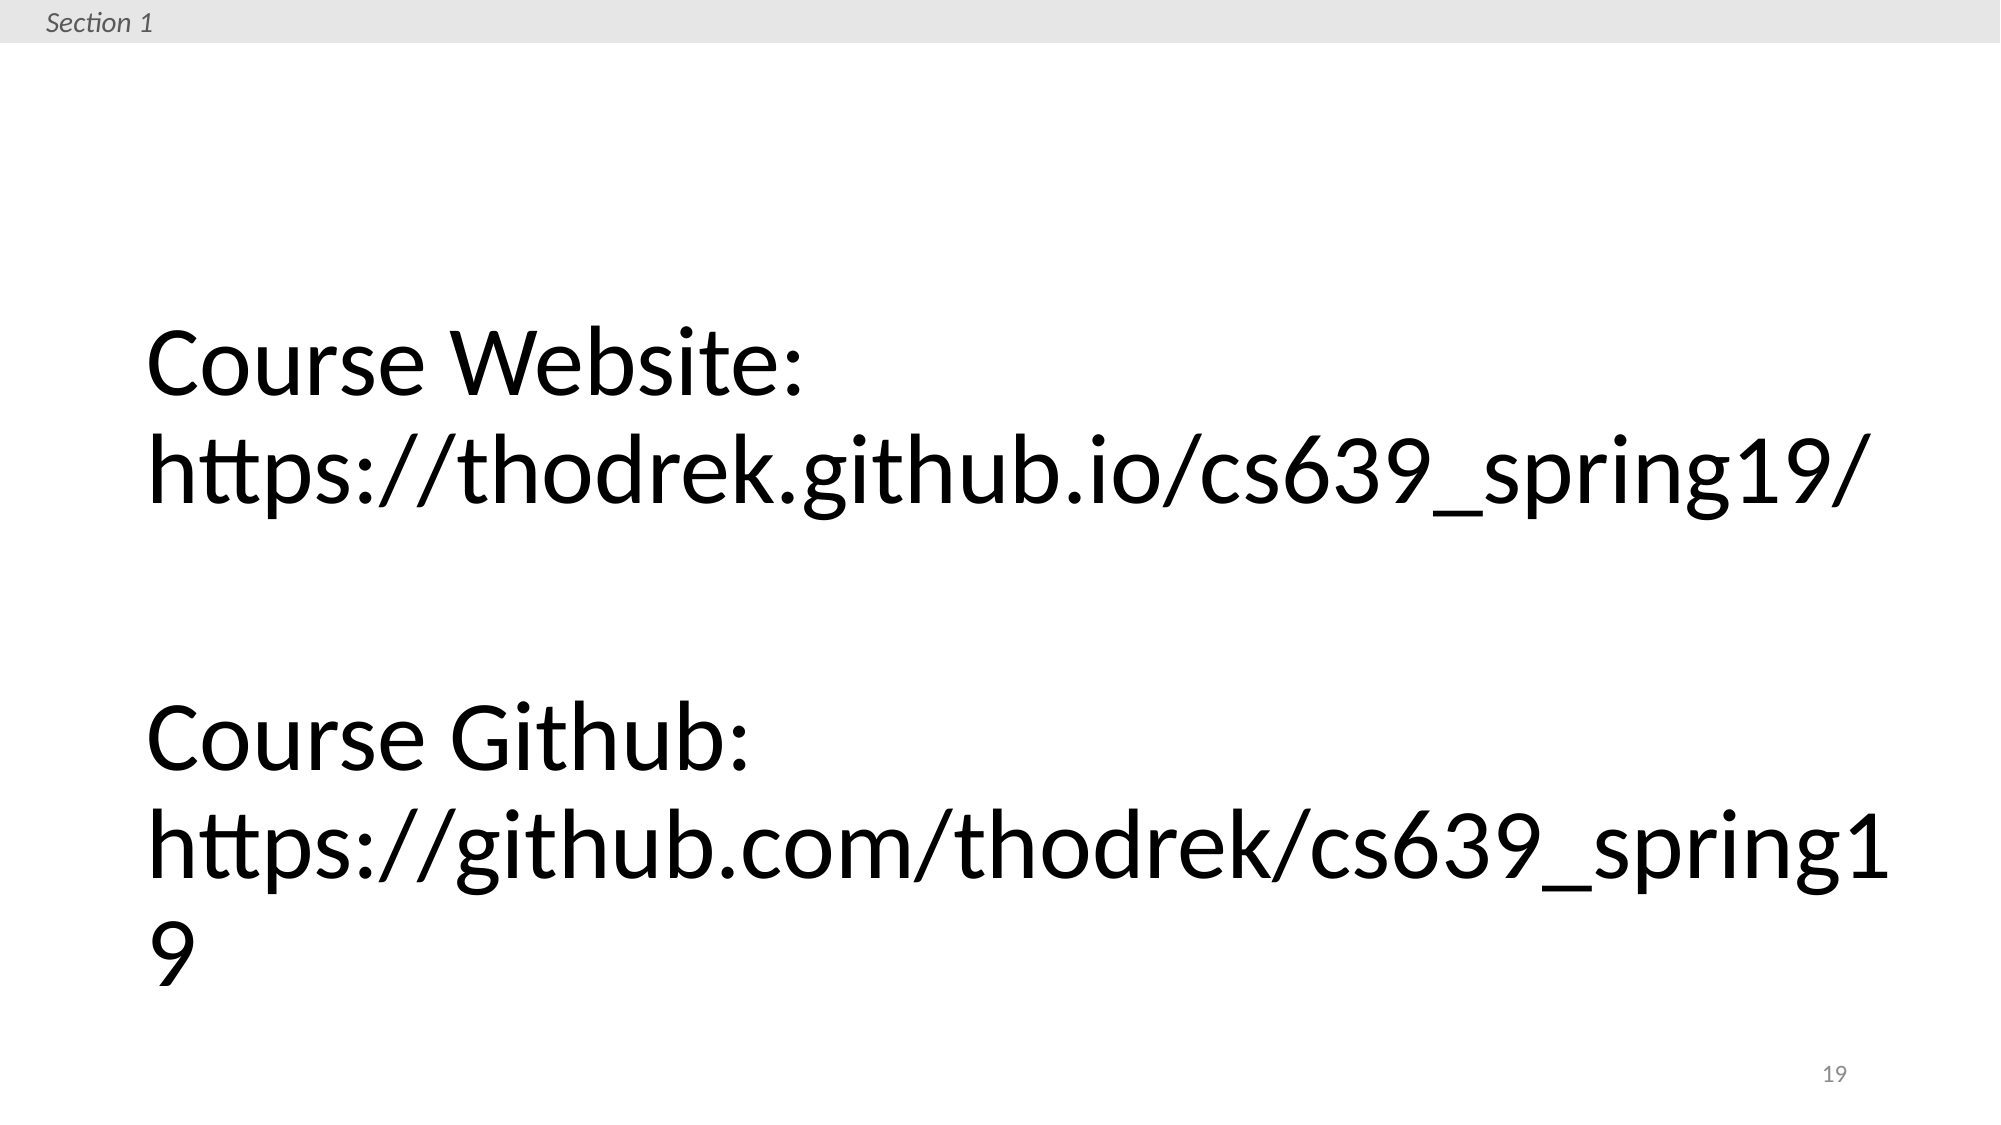

Section 1
# Course Website: https://thodrek.github.io/cs639_spring19/
Course Github:
https://github.com/thodrek/cs639_spring19
19